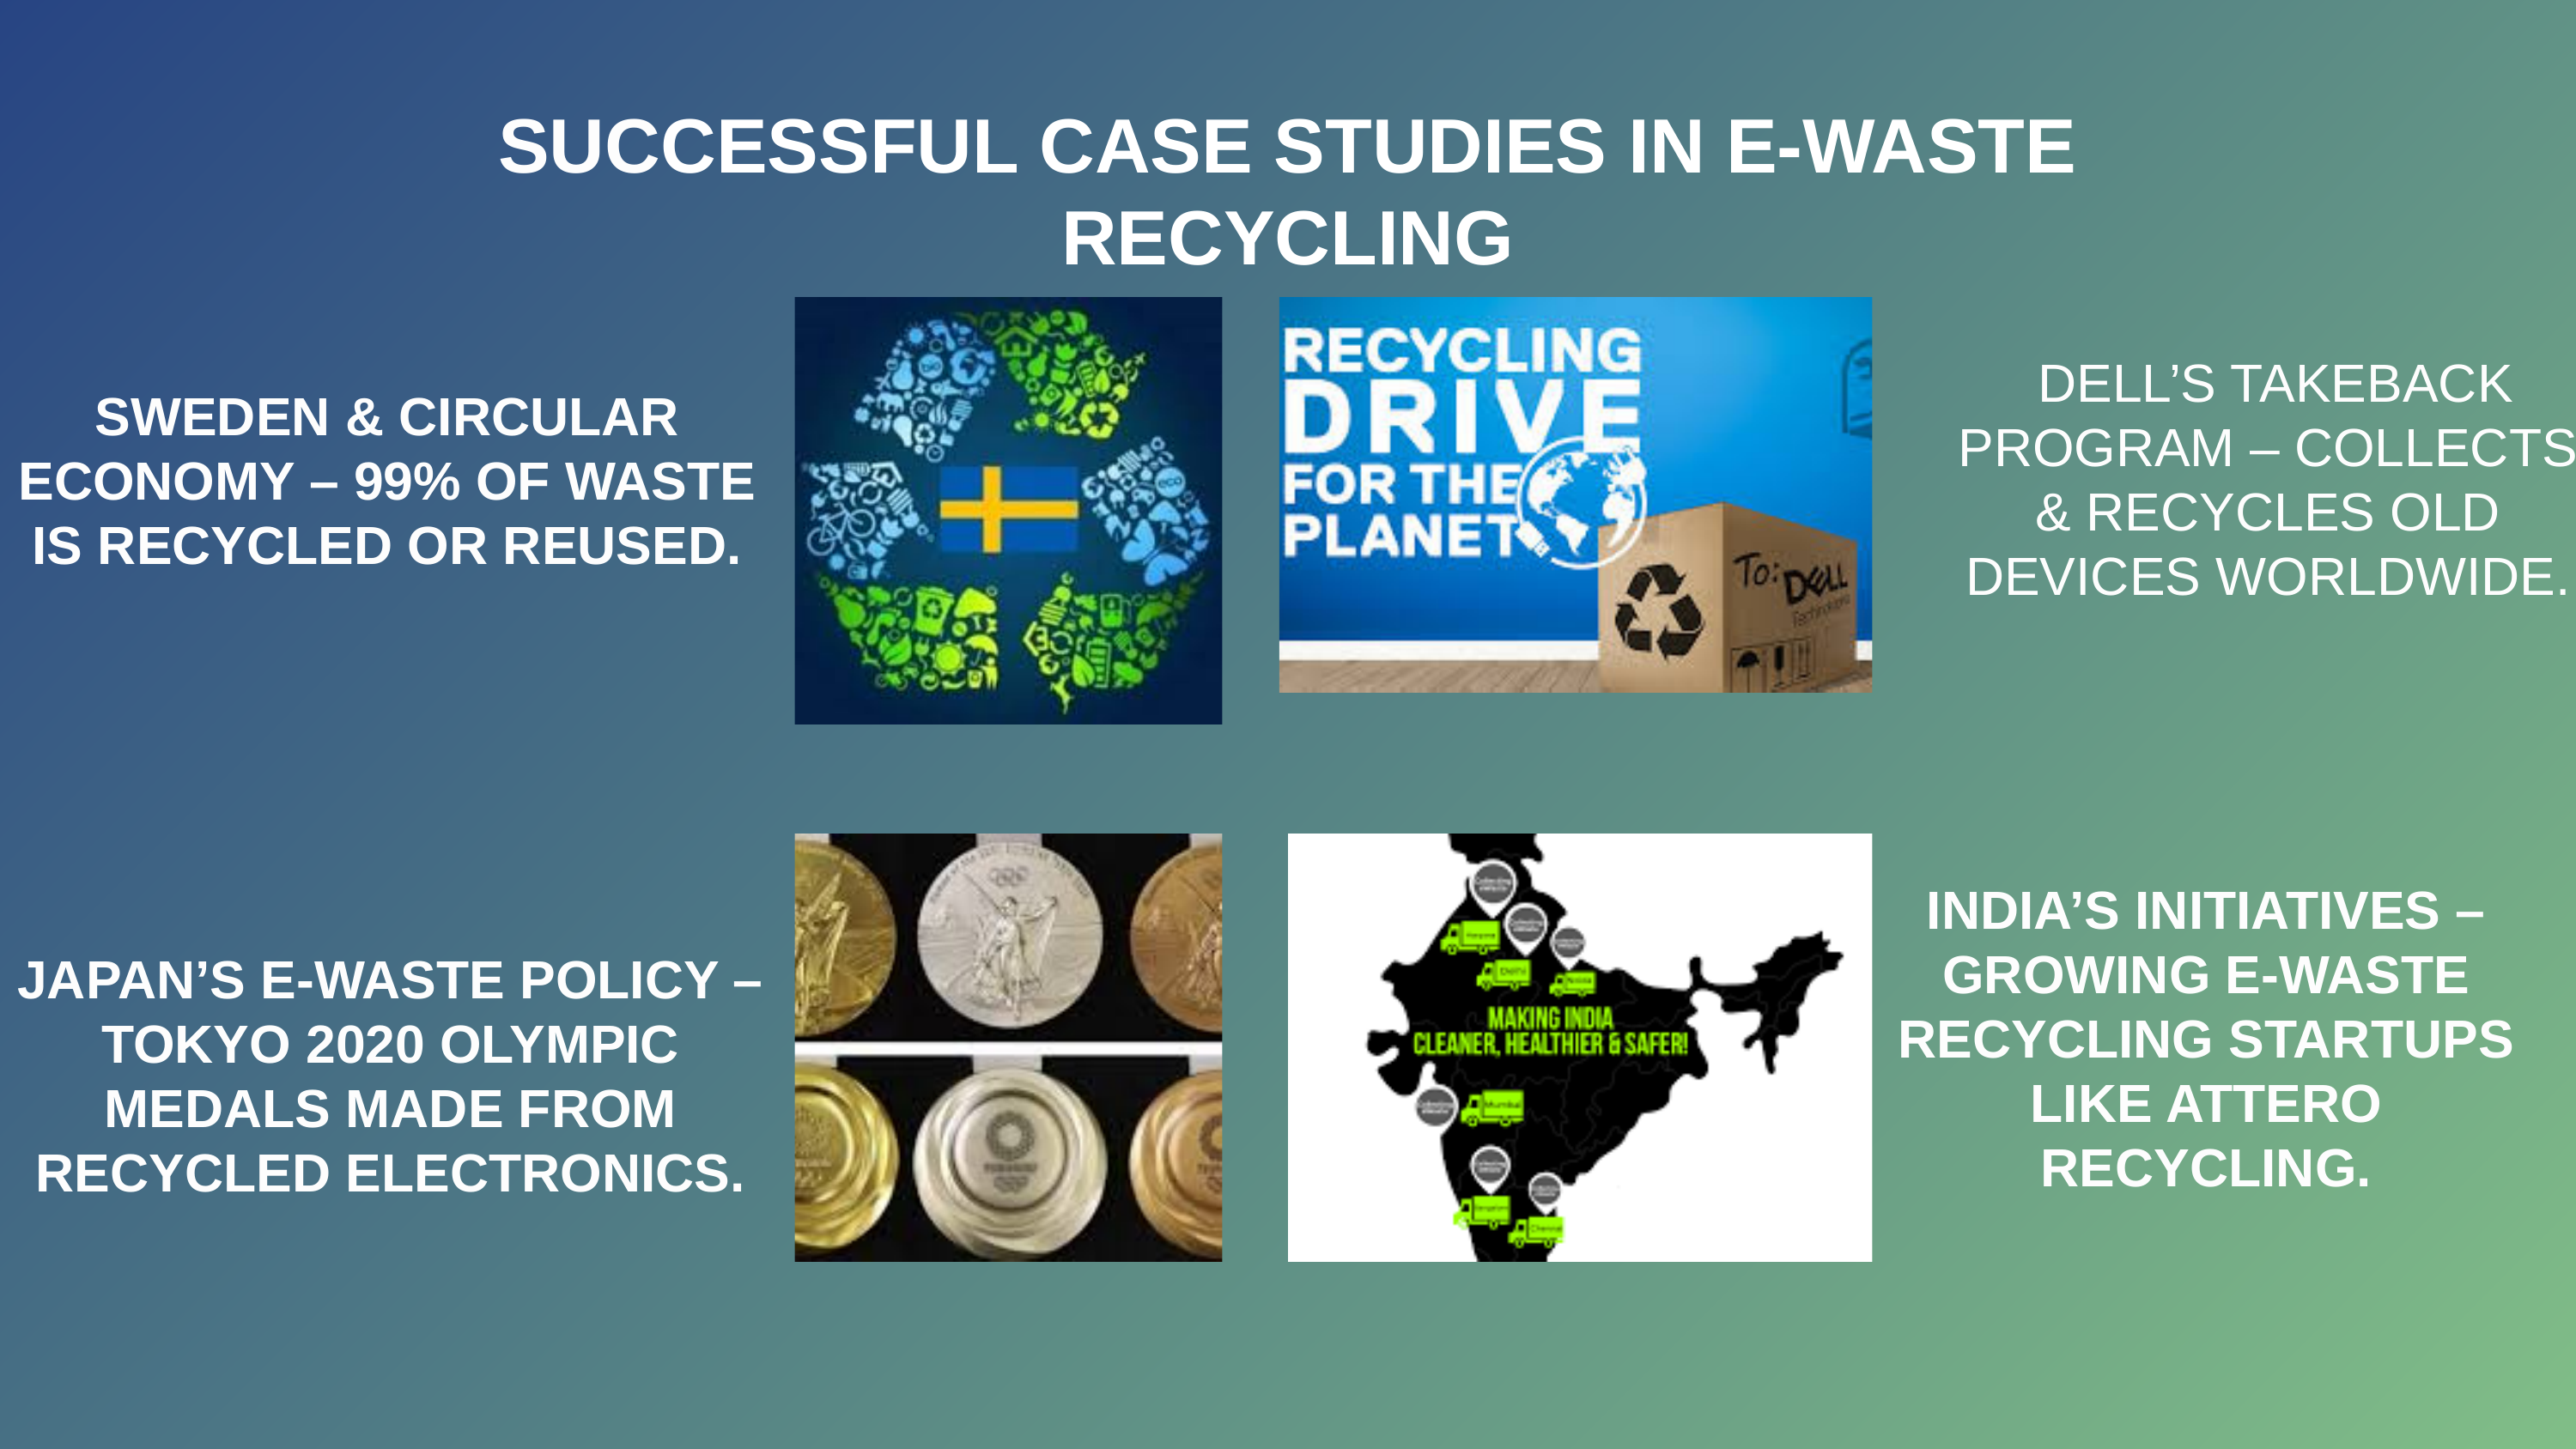

SUCCESSFUL CASE STUDIES IN E-WASTE RECYCLING

 DELL’S TAKEBACK PROGRAM – COLLECTS & RECYCLES OLD DEVICES WORLDWIDE.
SWEDEN & CIRCULAR ECONOMY – 99% OF WASTE IS RECYCLED OR REUSED.

INDIA’S INITIATIVES – GROWING E-WASTE RECYCLING STARTUPS LIKE ATTERO RECYCLING.
JAPAN’S E-WASTE POLICY – TOKYO 2020 OLYMPIC MEDALS MADE FROM RECYCLED ELECTRONICS.